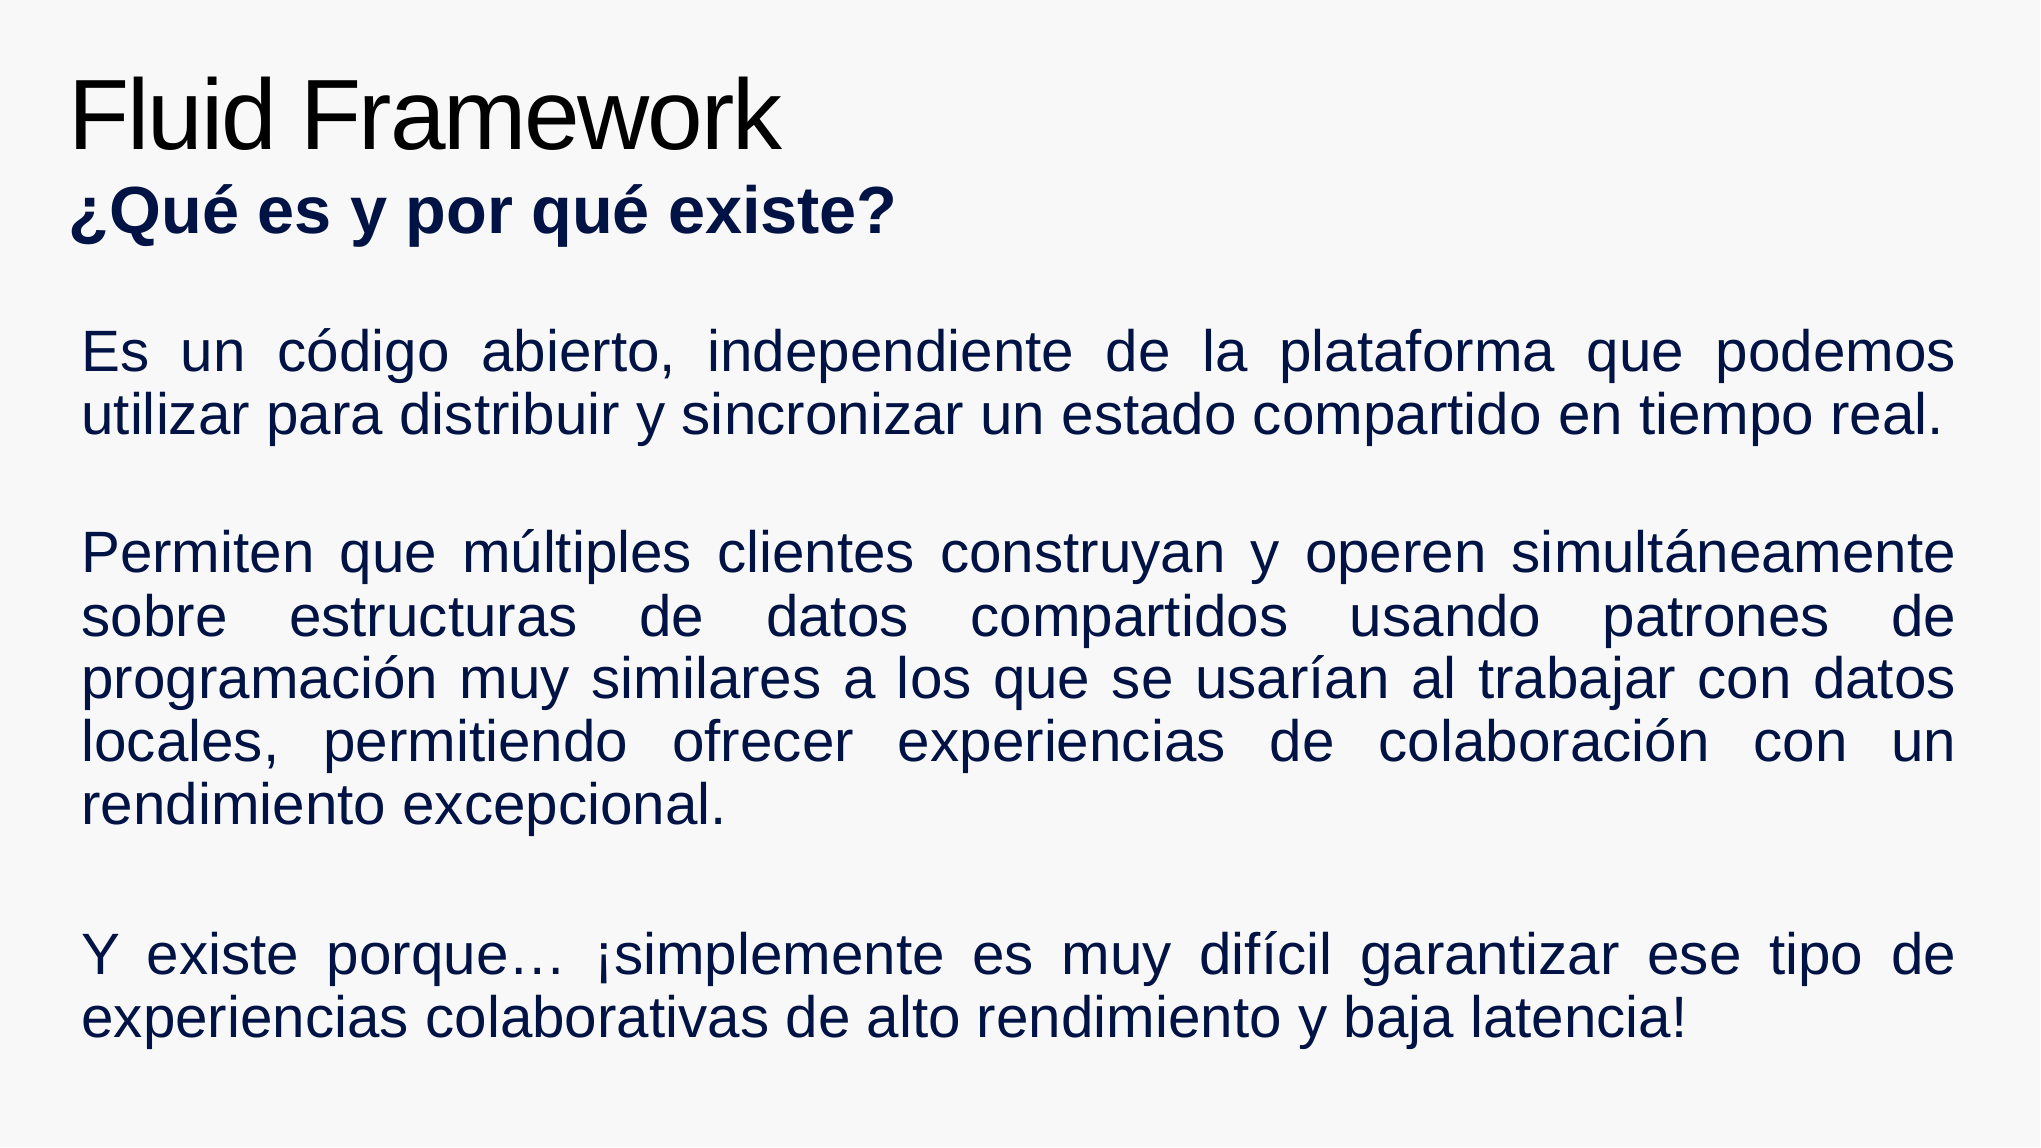

# Fluid Framework
¿Qué es y por qué existe?
Es un código abierto, independiente de la plataforma que podemos utilizar para distribuir y sincronizar un estado compartido en tiempo real.

Permiten que múltiples clientes construyan y operen simultáneamente sobre estructuras de datos compartidos usando patrones de programación muy similares a los que se usarían al trabajar con datos locales, permitiendo ofrecer experiencias de colaboración con un rendimiento excepcional.

Y existe porque… ¡simplemente es muy difícil garantizar ese tipo de experiencias colaborativas de alto rendimiento y baja latencia!